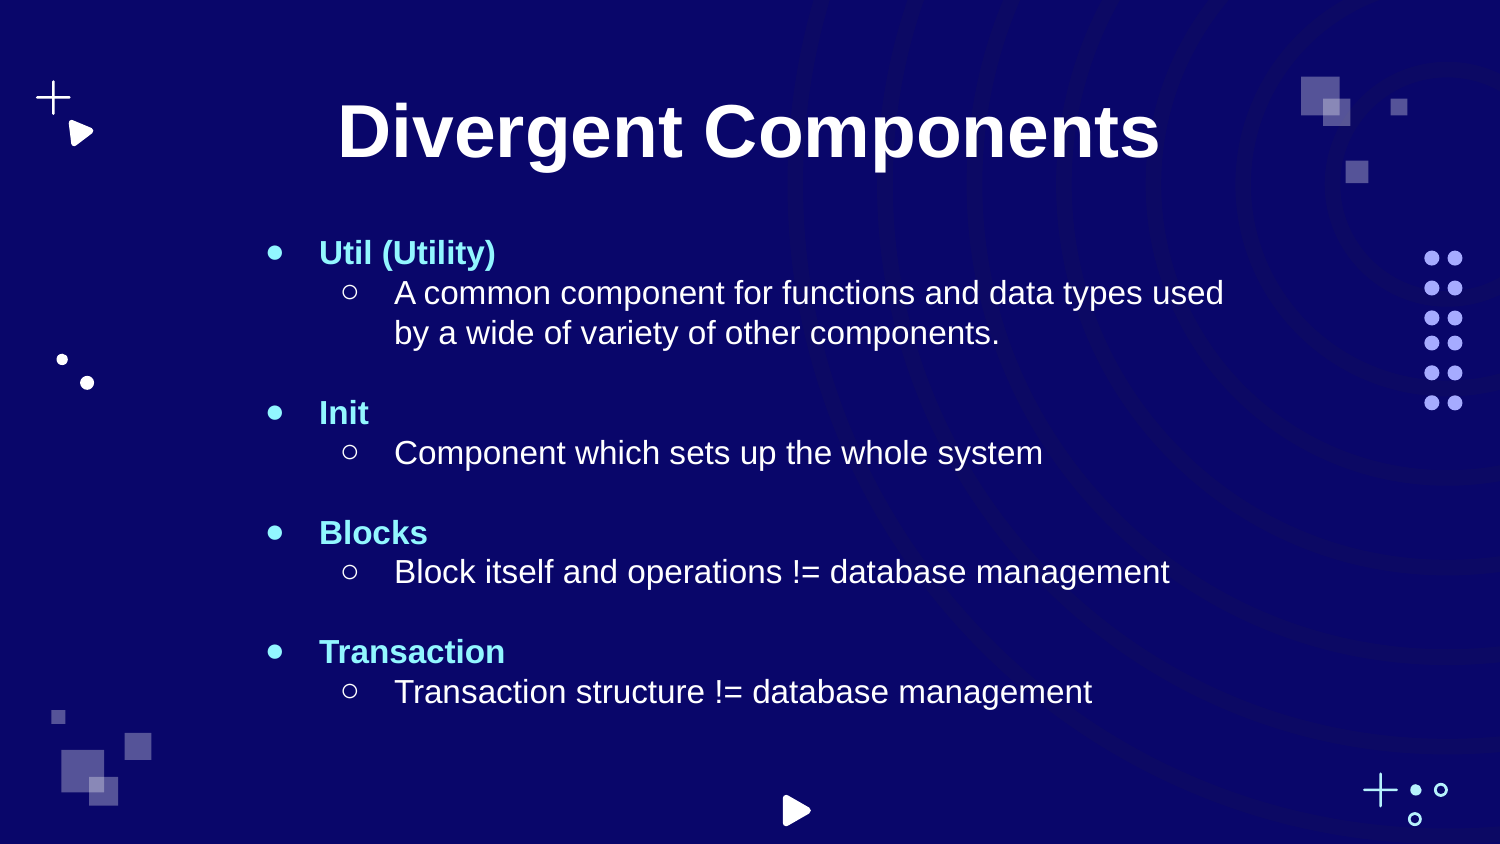

Divergent Components
Util (Utility)
A common component for functions and data types used by a wide of variety of other components.

Init
Component which sets up the whole system

Blocks
Block itself and operations != database management

Transaction
Transaction structure != database management